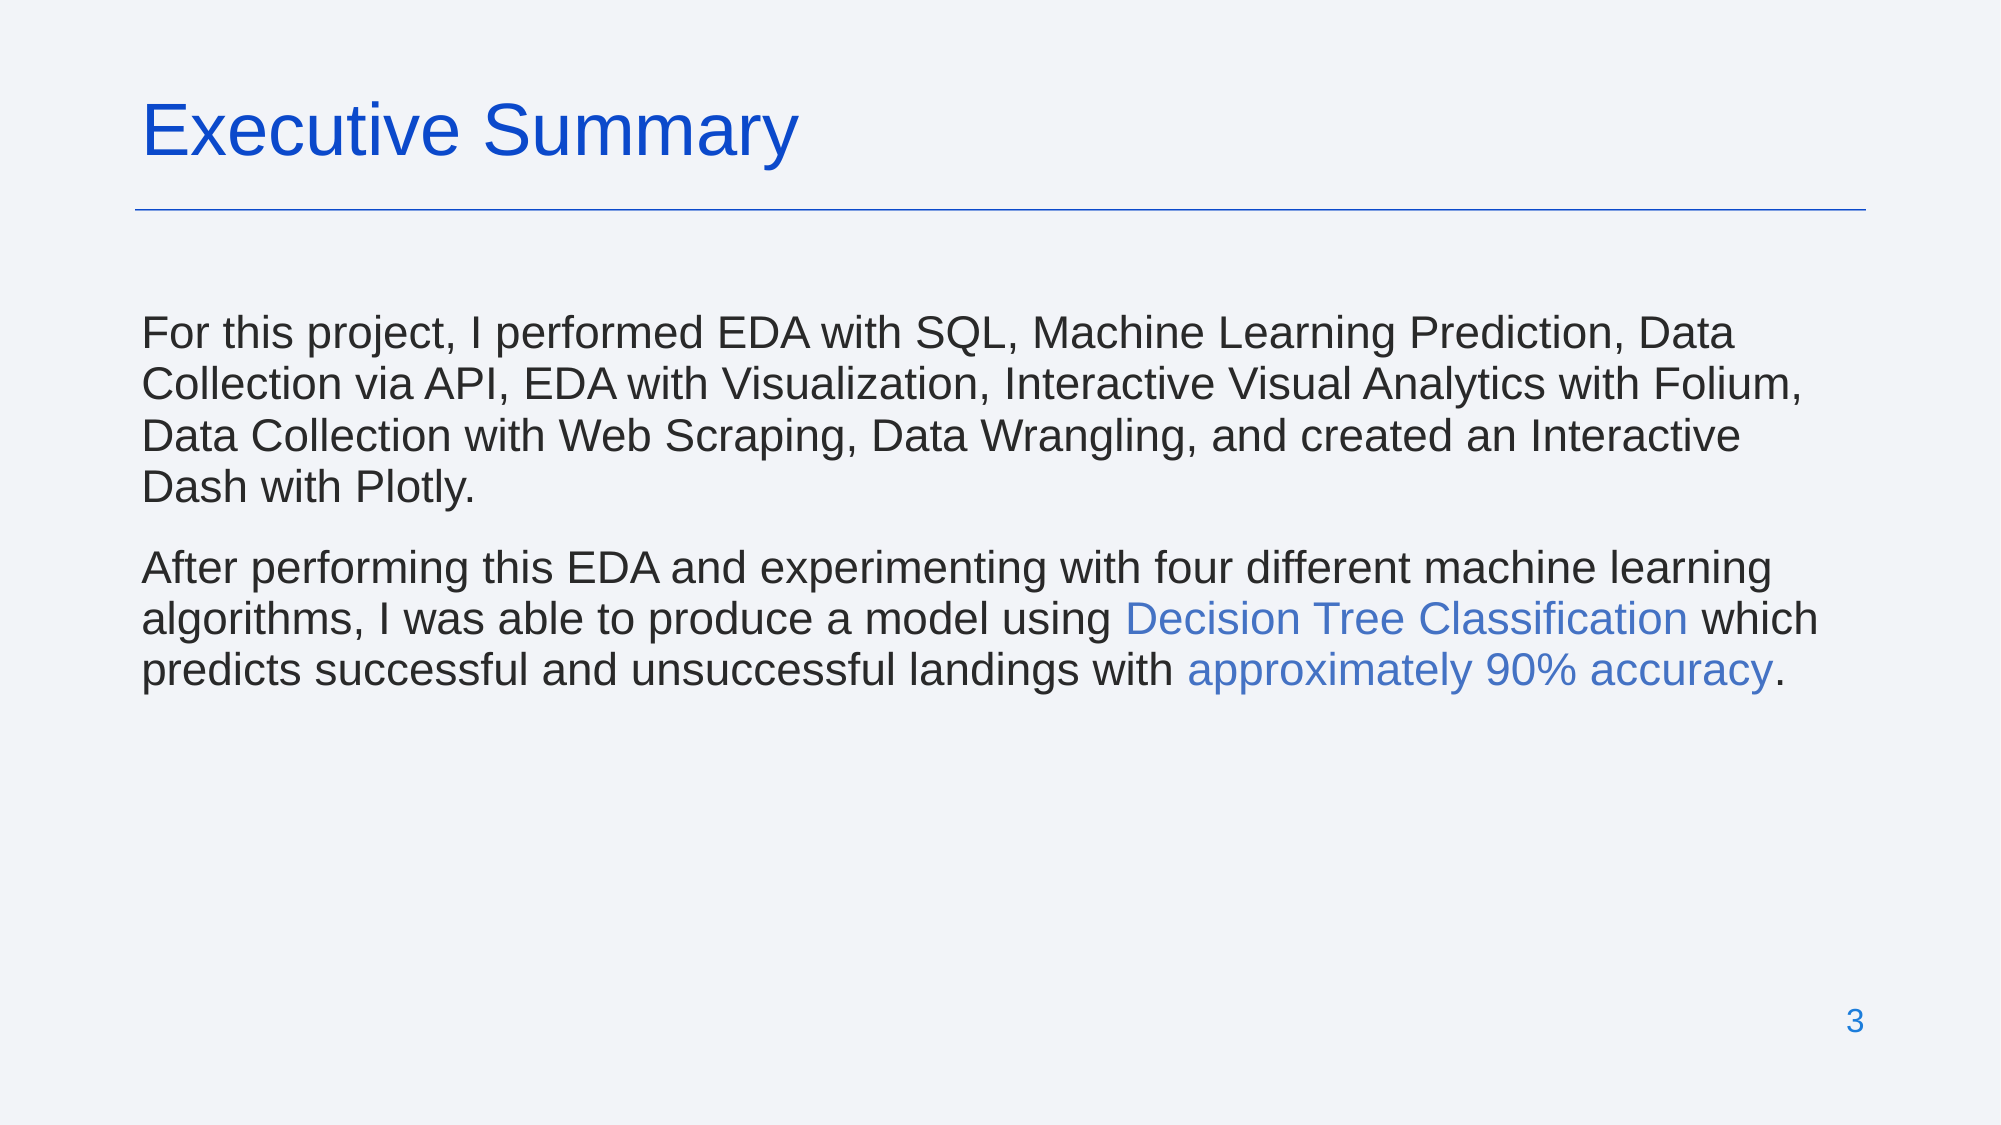

Executive Summary
For this project, I performed EDA with SQL, Machine Learning Prediction, Data Collection via API, EDA with Visualization, Interactive Visual Analytics with Folium, Data Collection with Web Scraping, Data Wrangling, and created an Interactive Dash with Plotly.
After performing this EDA and experimenting with four different machine learning algorithms, I was able to produce a model using Decision Tree Classification which predicts successful and unsuccessful landings with approximately 90% accuracy.
3